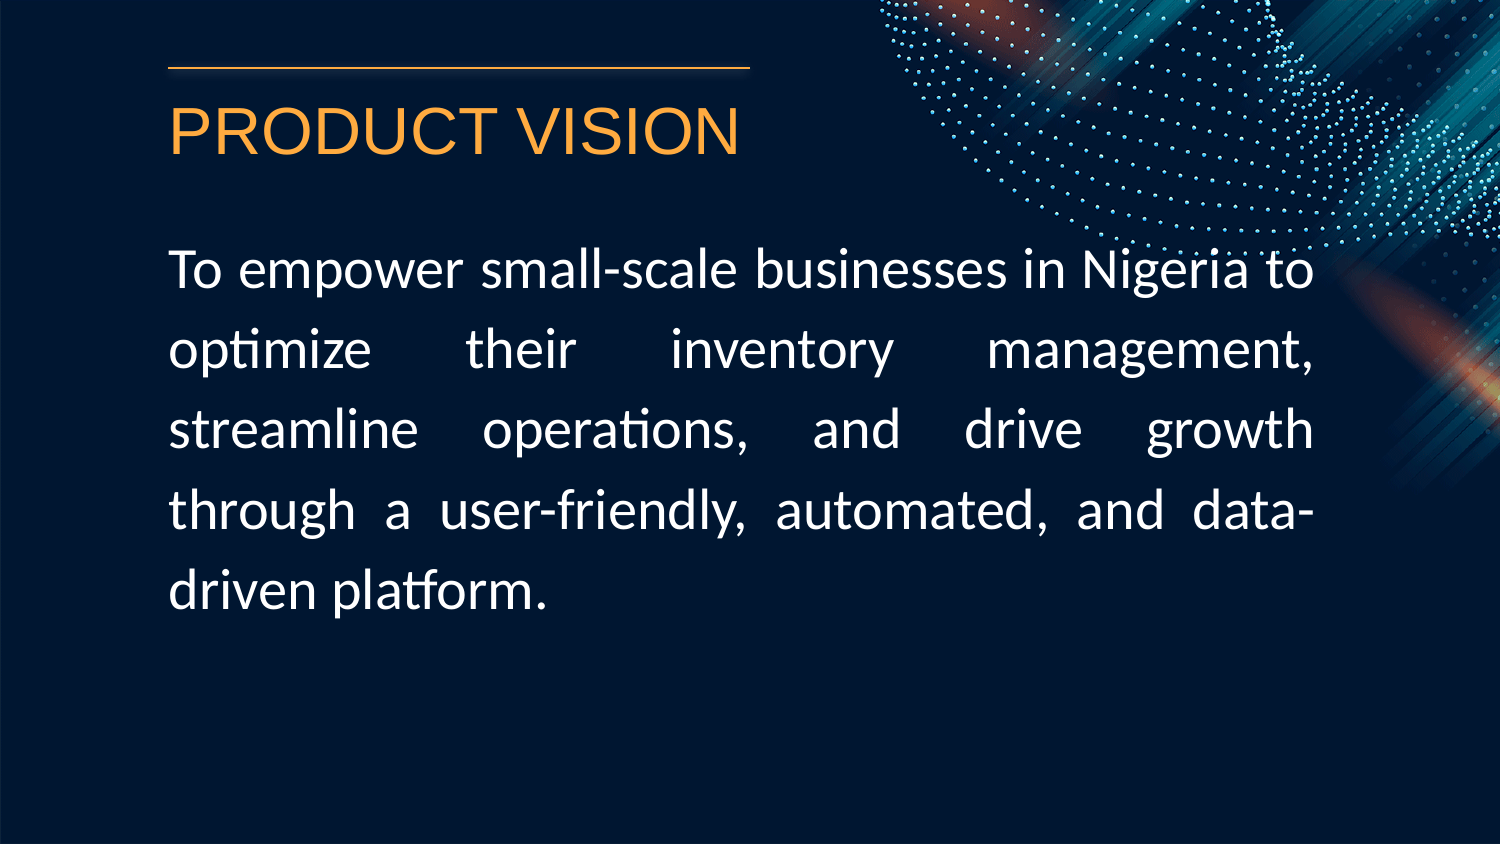

# PRODUCT VISION
To empower small-scale businesses in Nigeria to optimize their inventory management, streamline operations, and drive growth through a user-friendly, automated, and data-driven platform.